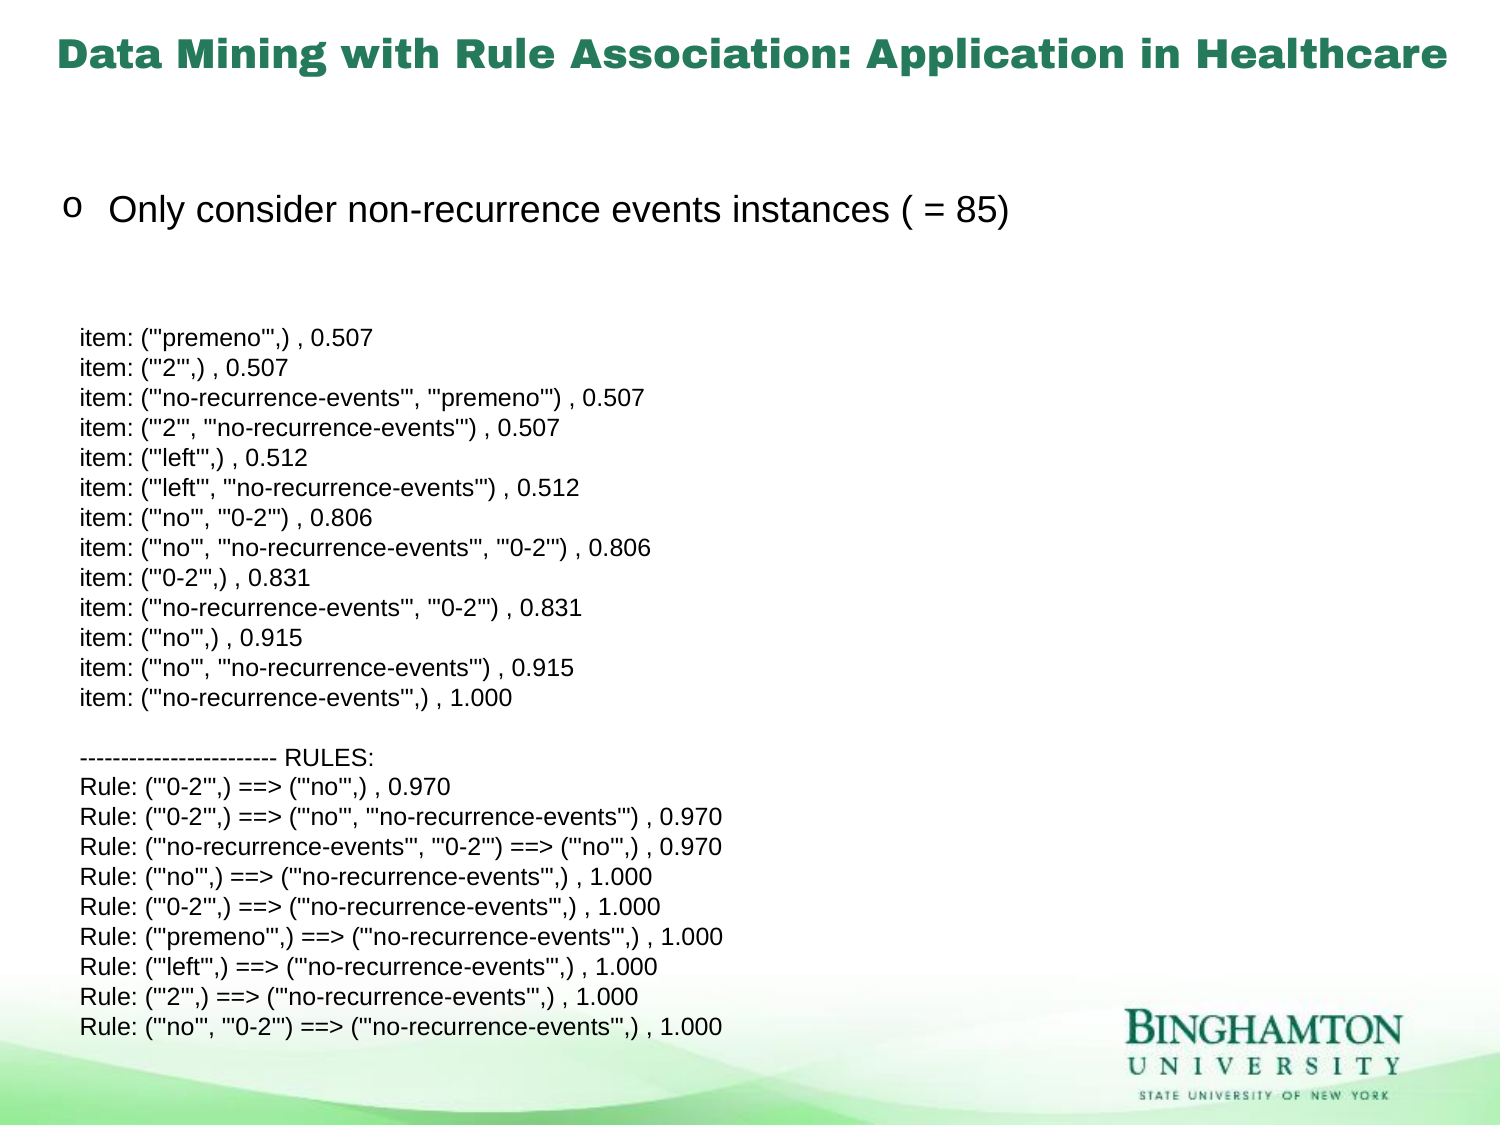

Data Mining with Rule Association: Application in Healthcare
Only consider non-recurrence events instances ( = 85)
item: ("'premeno'",) , 0.507
item: ("'2'",) , 0.507
item: ("'no-recurrence-events'", "'premeno'") , 0.507
item: ("'2'", "'no-recurrence-events'") , 0.507
item: ("'left'",) , 0.512
item: ("'left'", "'no-recurrence-events'") , 0.512
item: ("'no'", "'0-2'") , 0.806
item: ("'no'", "'no-recurrence-events'", "'0-2'") , 0.806
item: ("'0-2'",) , 0.831
item: ("'no-recurrence-events'", "'0-2'") , 0.831
item: ("'no'",) , 0.915
item: ("'no'", "'no-recurrence-events'") , 0.915
item: ("'no-recurrence-events'",) , 1.000

------------------------ RULES:
Rule: ("'0-2'",) ==> ("'no'",) , 0.970
Rule: ("'0-2'",) ==> ("'no'", "'no-recurrence-events'") , 0.970
Rule: ("'no-recurrence-events'", "'0-2'") ==> ("'no'",) , 0.970
Rule: ("'no'",) ==> ("'no-recurrence-events'",) , 1.000
Rule: ("'0-2'",) ==> ("'no-recurrence-events'",) , 1.000
Rule: ("'premeno'",) ==> ("'no-recurrence-events'",) , 1.000
Rule: ("'left'",) ==> ("'no-recurrence-events'",) , 1.000
Rule: ("'2'",) ==> ("'no-recurrence-events'",) , 1.000
Rule: ("'no'", "'0-2'") ==> ("'no-recurrence-events'",) , 1.000